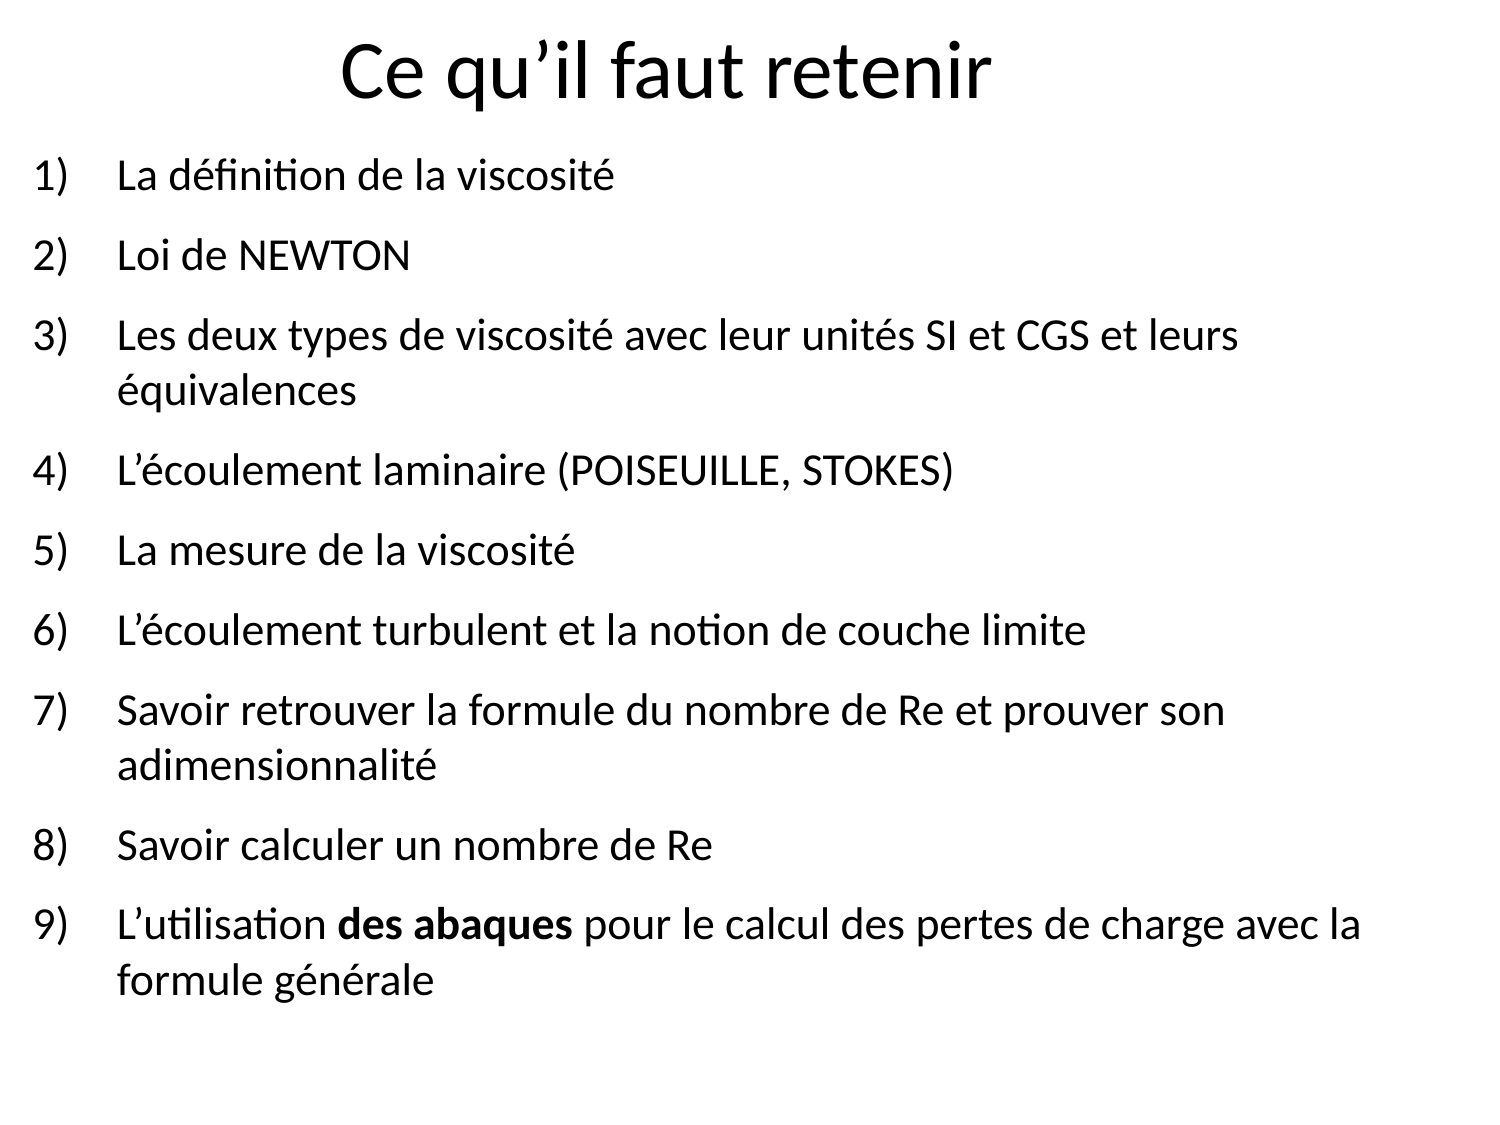

Ce qu’il faut retenir
La définition de la viscosité
Loi de NEWTON
Les deux types de viscosité avec leur unités SI et CGS et leurs équivalences
L’écoulement laminaire (POISEUILLE, STOKES)
La mesure de la viscosité
L’écoulement turbulent et la notion de couche limite
Savoir retrouver la formule du nombre de Re et prouver son adimensionnalité
Savoir calculer un nombre de Re
L’utilisation des abaques pour le calcul des pertes de charge avec la formule générale